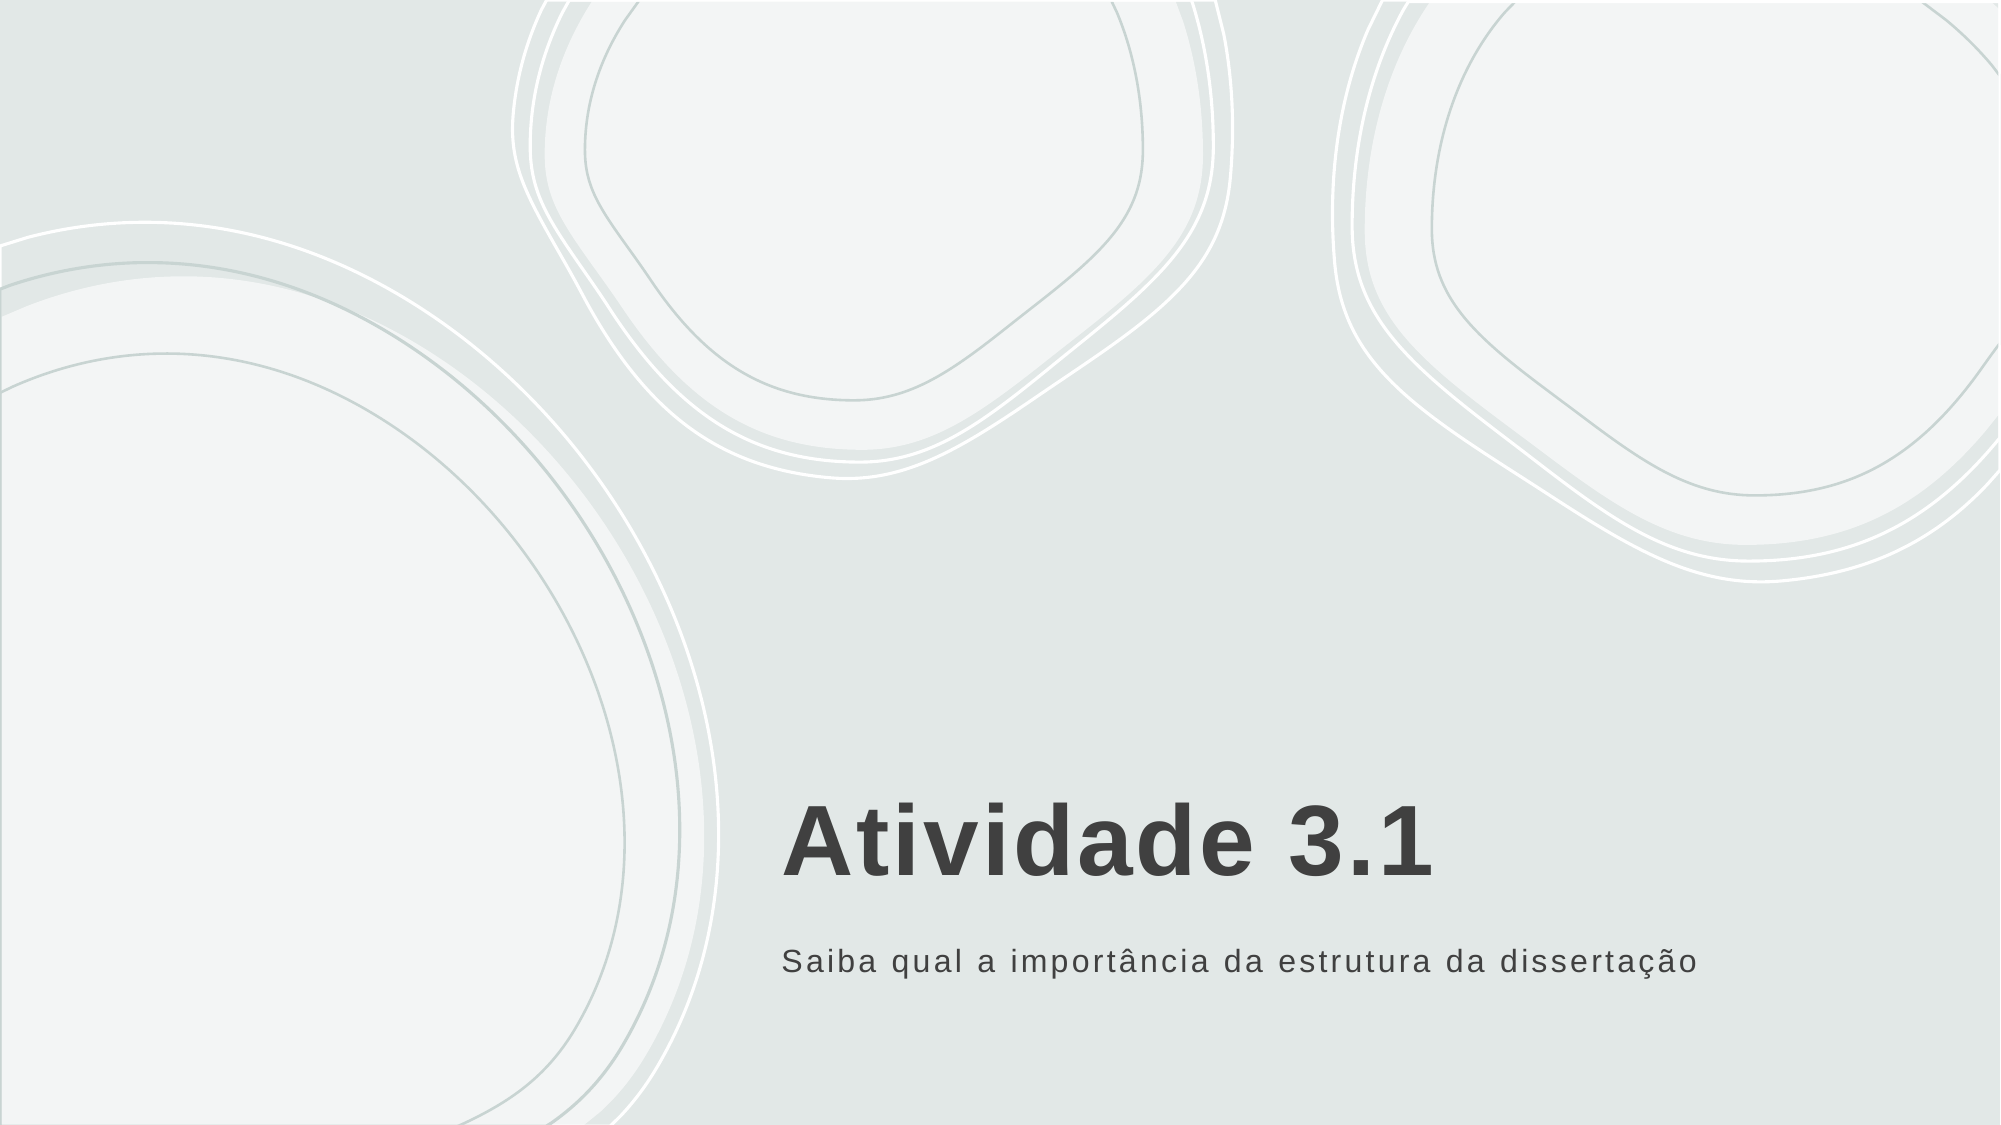

# Atividade 3.1
Saiba qual a importância da estrutura da dissertação